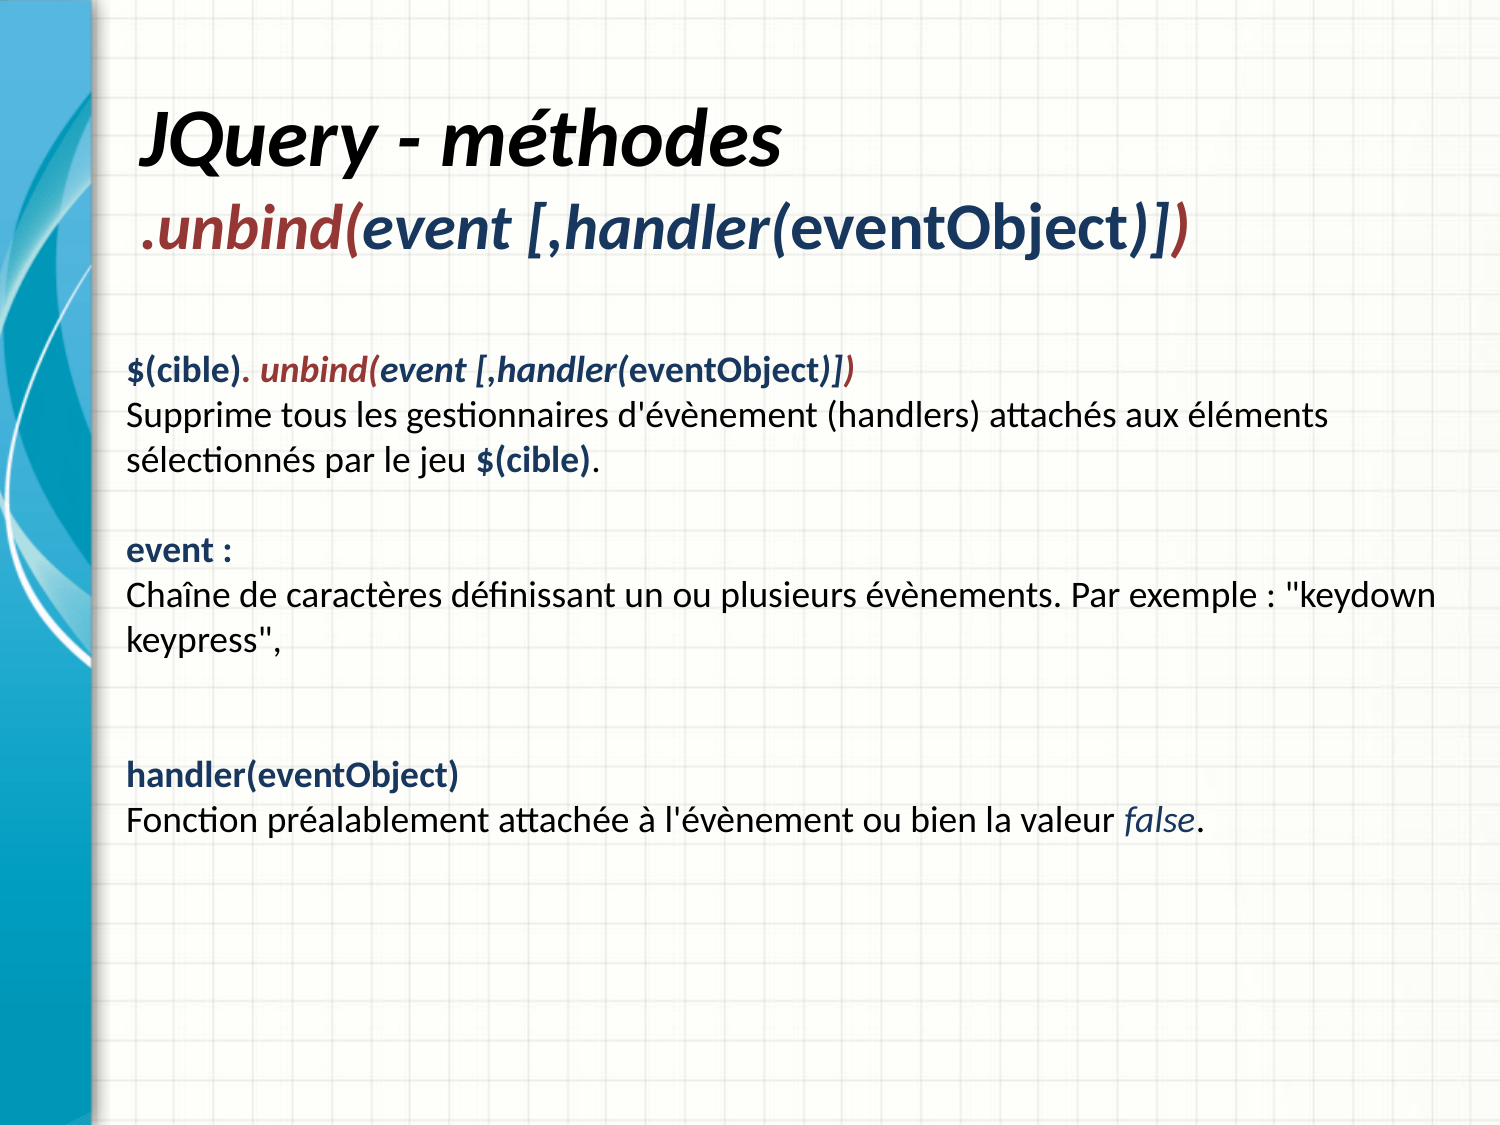

# JQuery - méthodes .unbind(event [,handler(eventObject)])
$(cible). unbind(event [,handler(eventObject)])
Supprime tous les gestionnaires d'évènement (handlers) attachés aux éléments sélectionnés par le jeu $(cible).

event :
Chaîne de caractères définissant un ou plusieurs évènements. Par exemple : "keydown keypress",

handler(eventObject)
Fonction préalablement attachée à l'évènement ou bien la valeur false.